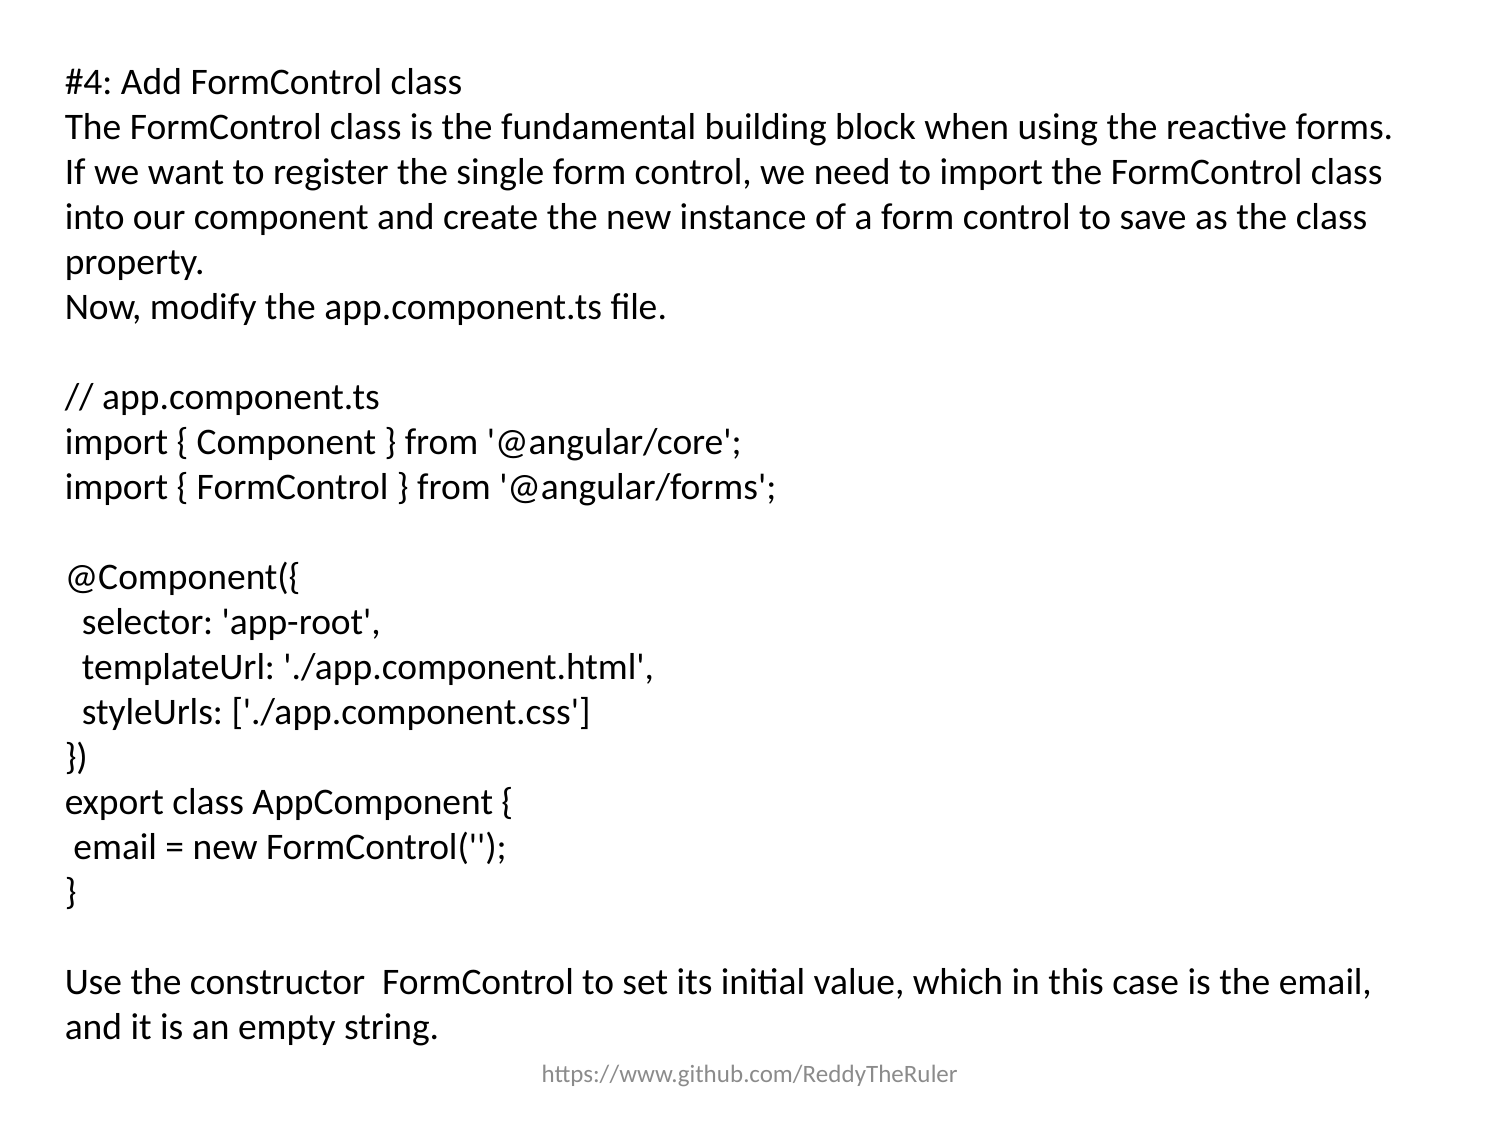

#4: Add FormControl class
The FormControl class is the fundamental building block when using the reactive forms. If we want to register the single form control, we need to import the FormControl class into our component and create the new instance of a form control to save as the class property.
Now, modify the app.component.ts file.

// app.component.ts
import { Component } from '@angular/core';
import { FormControl } from '@angular/forms';

@Component({
  selector: 'app-root',
  templateUrl: './app.component.html',
  styleUrls: ['./app.component.css']
})
export class AppComponent {
 email = new FormControl('');
}

Use the constructor  FormControl to set its initial value, which in this case is the email, and it is an empty string.

https://www.github.com/ReddyTheRuler